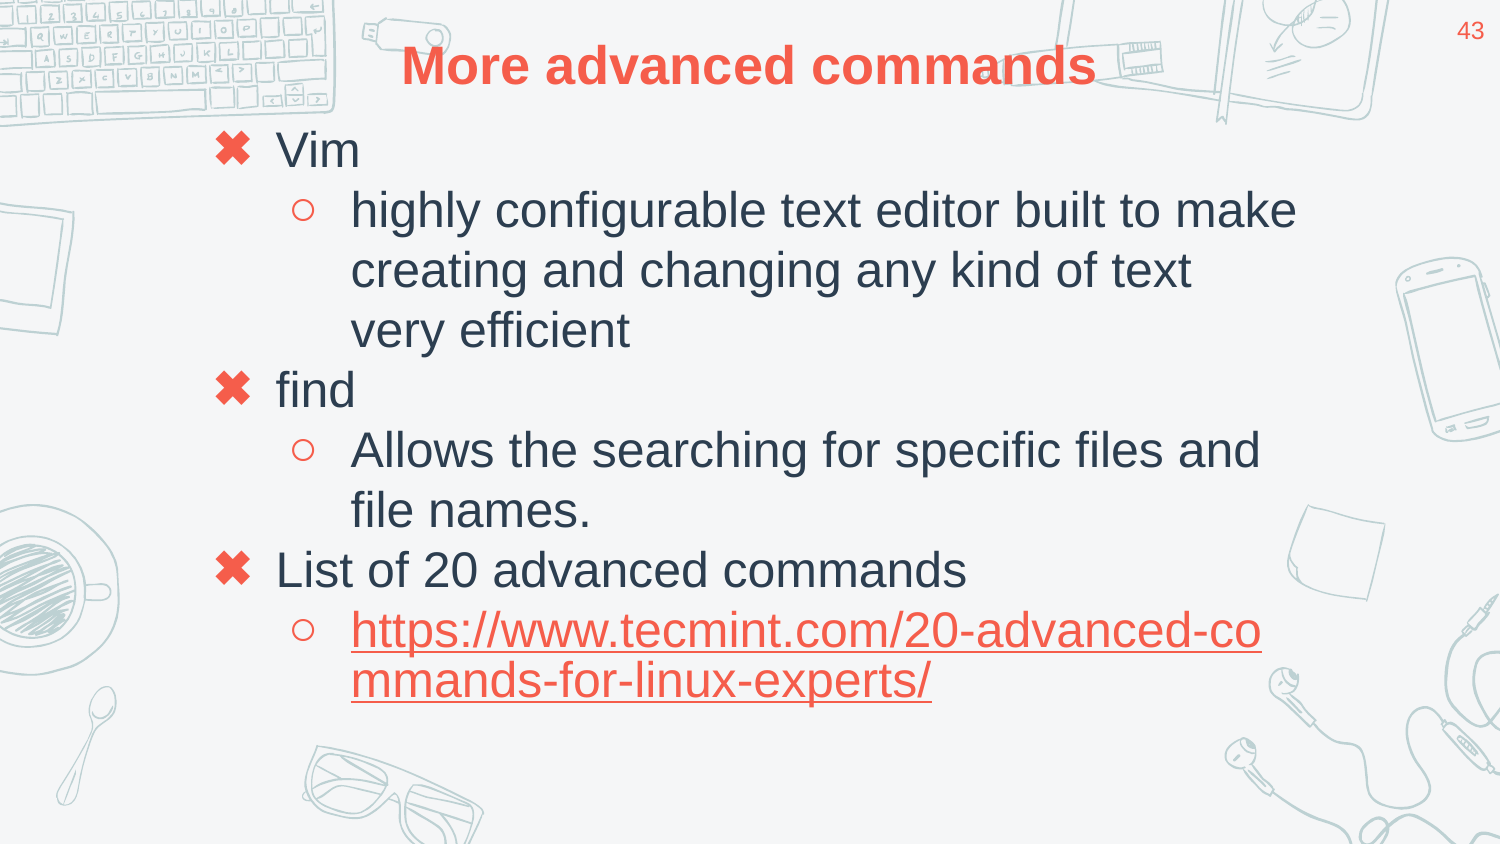

43
# More advanced commands
Vim
highly configurable text editor built to make creating and changing any kind of text very efficient
find
Allows the searching for specific files and file names.
List of 20 advanced commands
https://www.tecmint.com/20-advanced-commands-for-linux-experts/